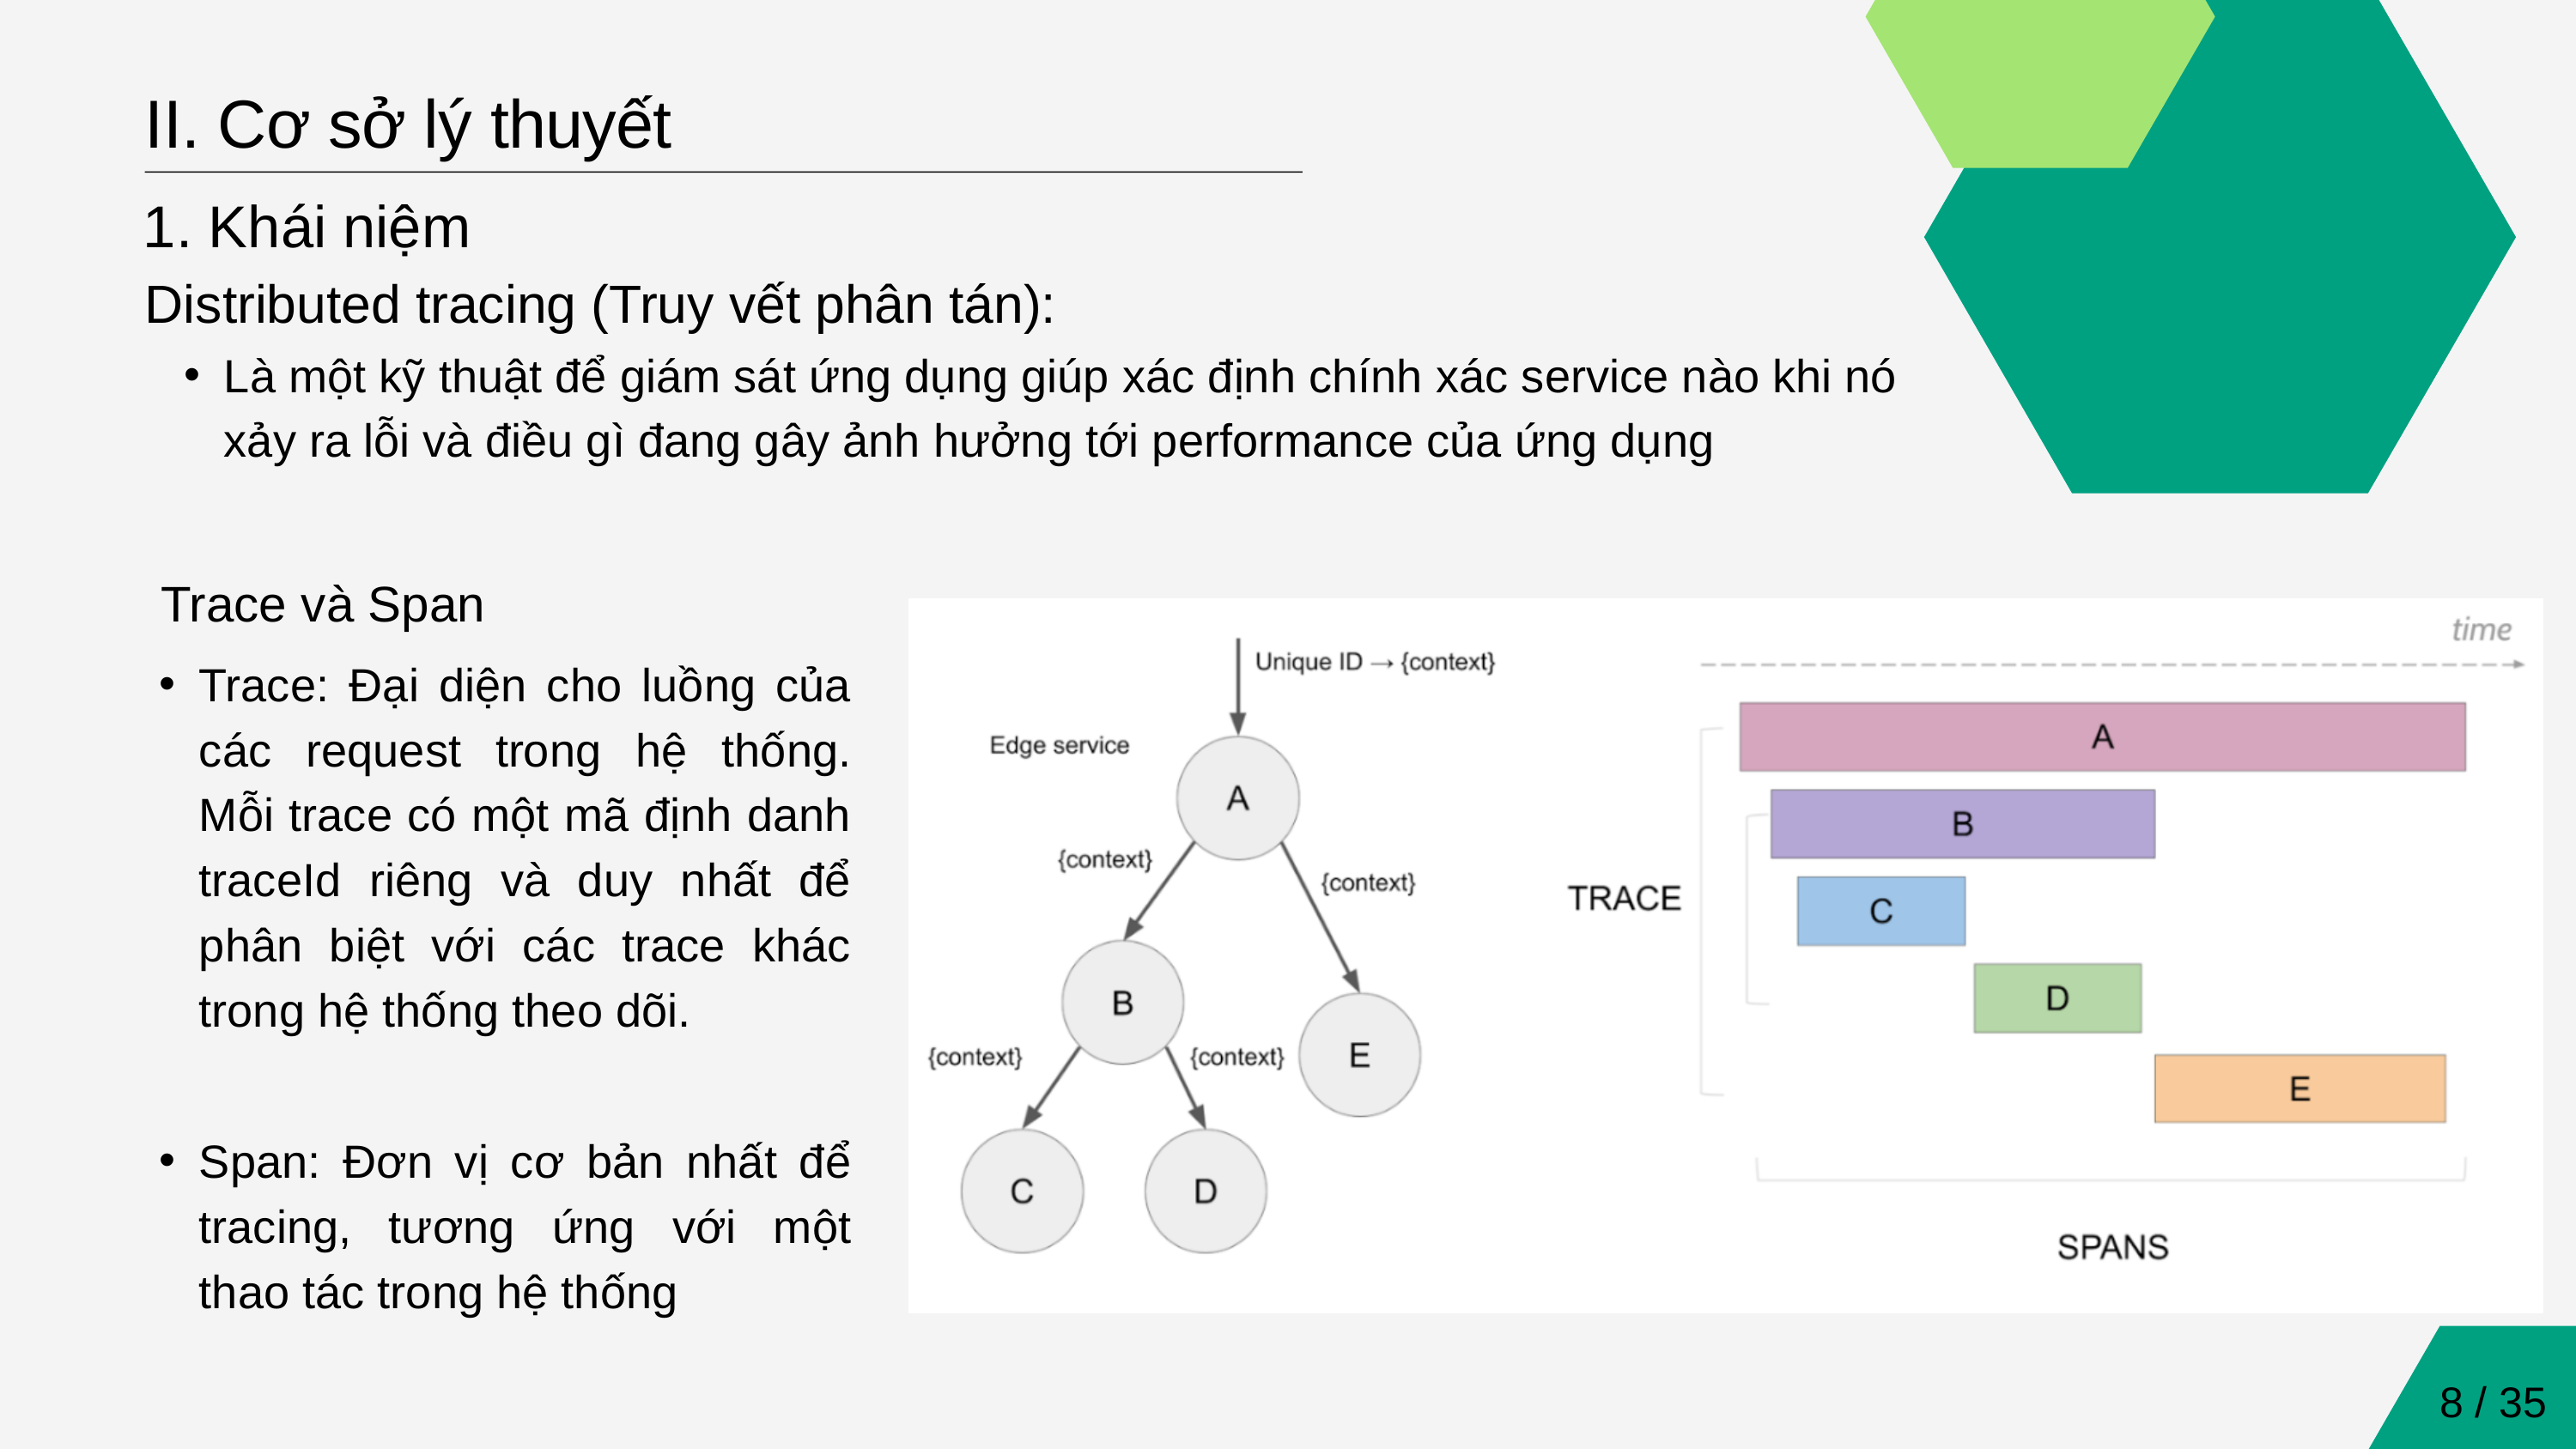

II. Cơ sở lý thuyết

1. Khái niệm
Distributed tracing (Truy vết phân tán):
Là một kỹ thuật để giám sát ứng dụng giúp xác định chính xác service nào khi nó xảy ra lỗi và điều gì đang gây ảnh hưởng tới performance của ứng dụng
Trace và Span

Trace: Đại diện cho luồng của các request trong hệ thống. Mỗi trace có một mã định danh traceId riêng và duy nhất để phân biệt với các trace khác trong hệ thống theo dõi.
Span: Đơn vị cơ bản nhất để tracing, tương ứng với một thao tác trong hệ thống

8 / 35